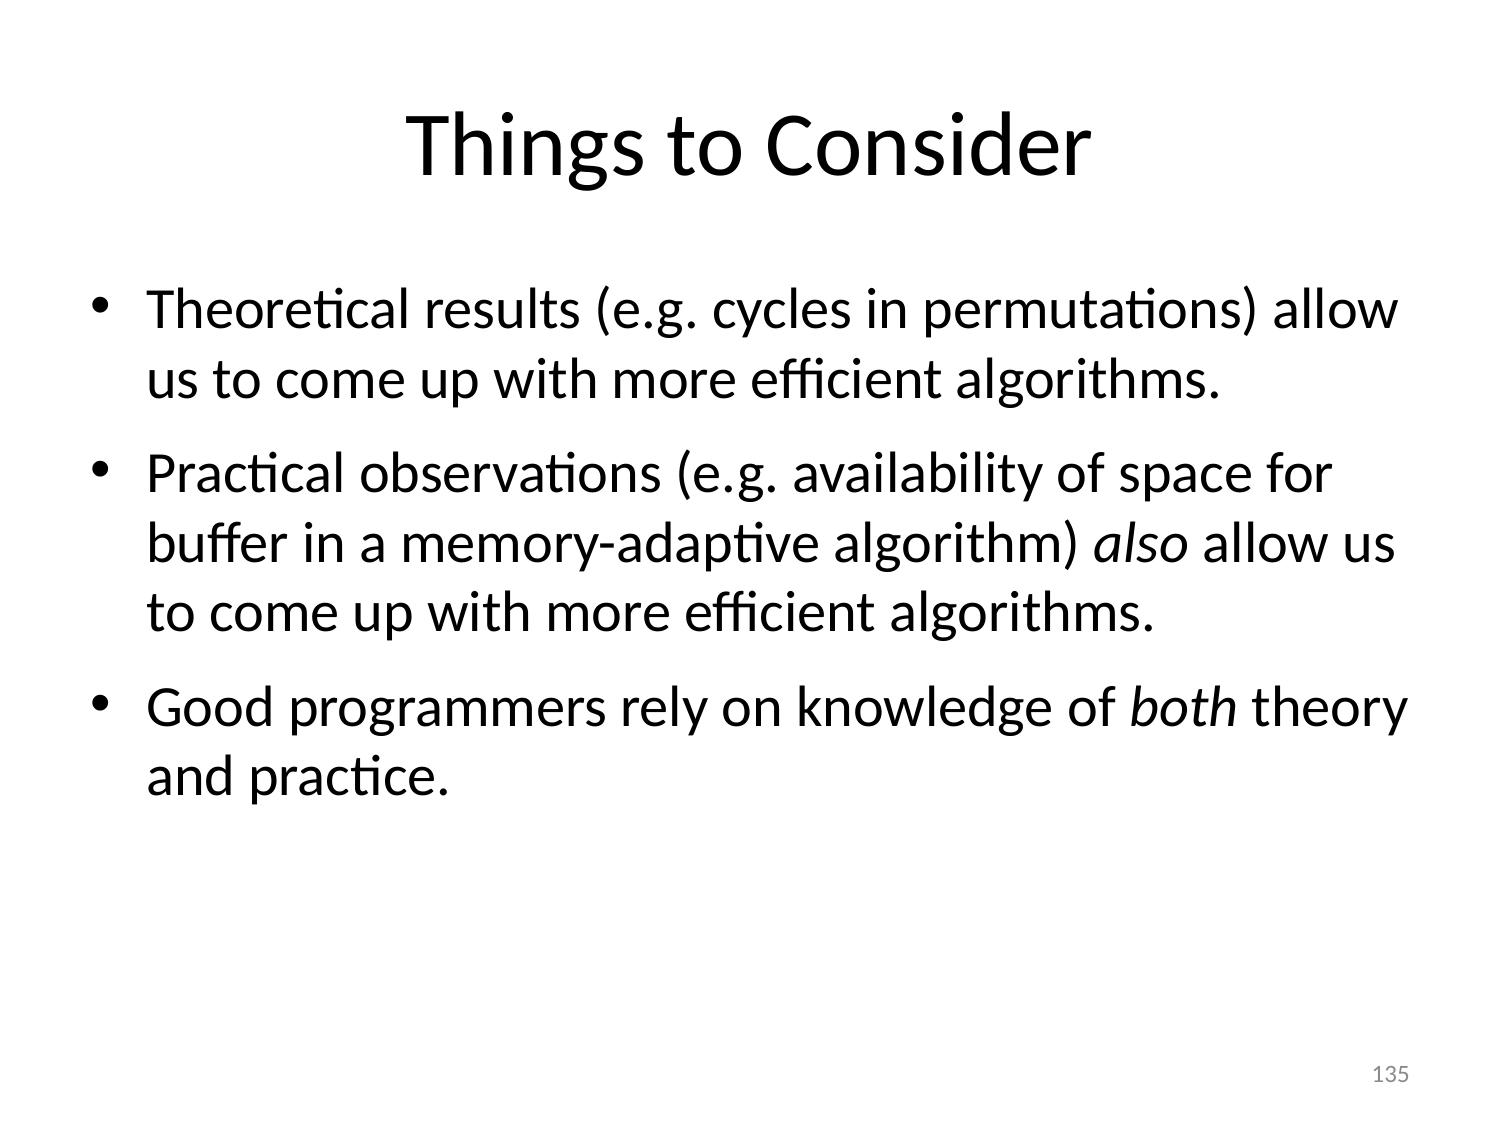

# Things to Consider
Theoretical results (e.g. cycles in permutations) allow us to come up with more efficient algorithms.
Practical observations (e.g. availability of space for buffer in a memory-adaptive algorithm) also allow us to come up with more efficient algorithms.
Good programmers rely on knowledge of both theory and practice.
135